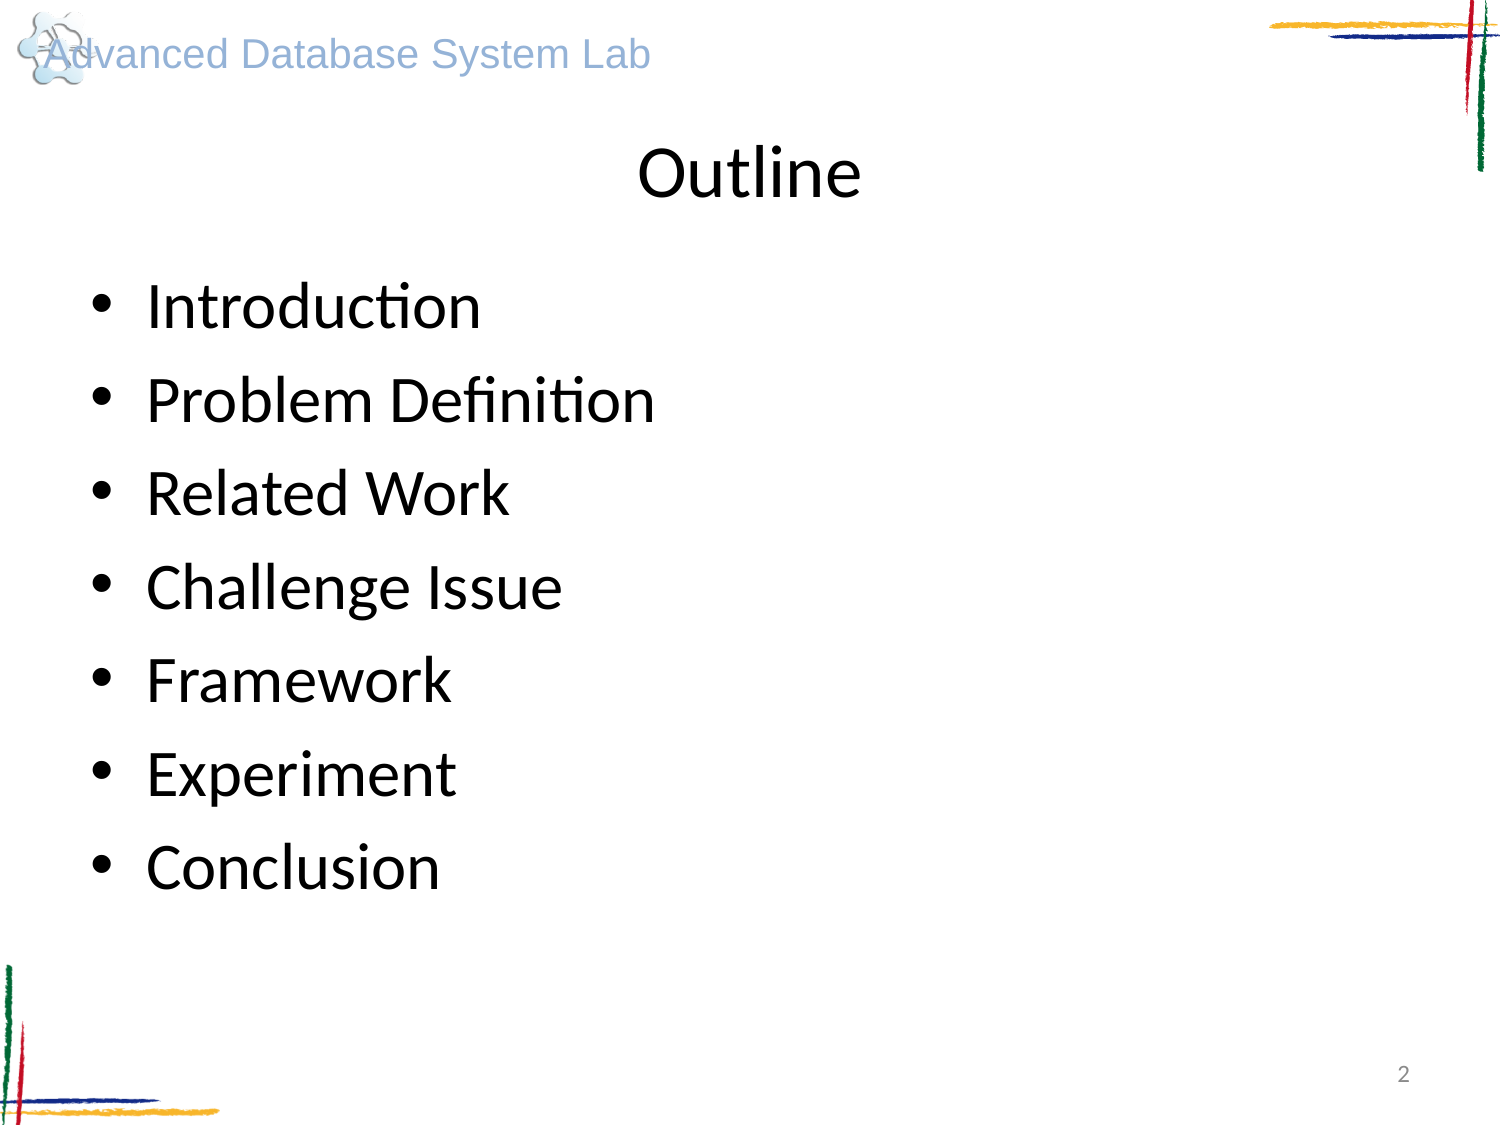

# Outline
Introduction
Problem Definition
Related Work
Challenge Issue
Framework
Experiment
Conclusion
2